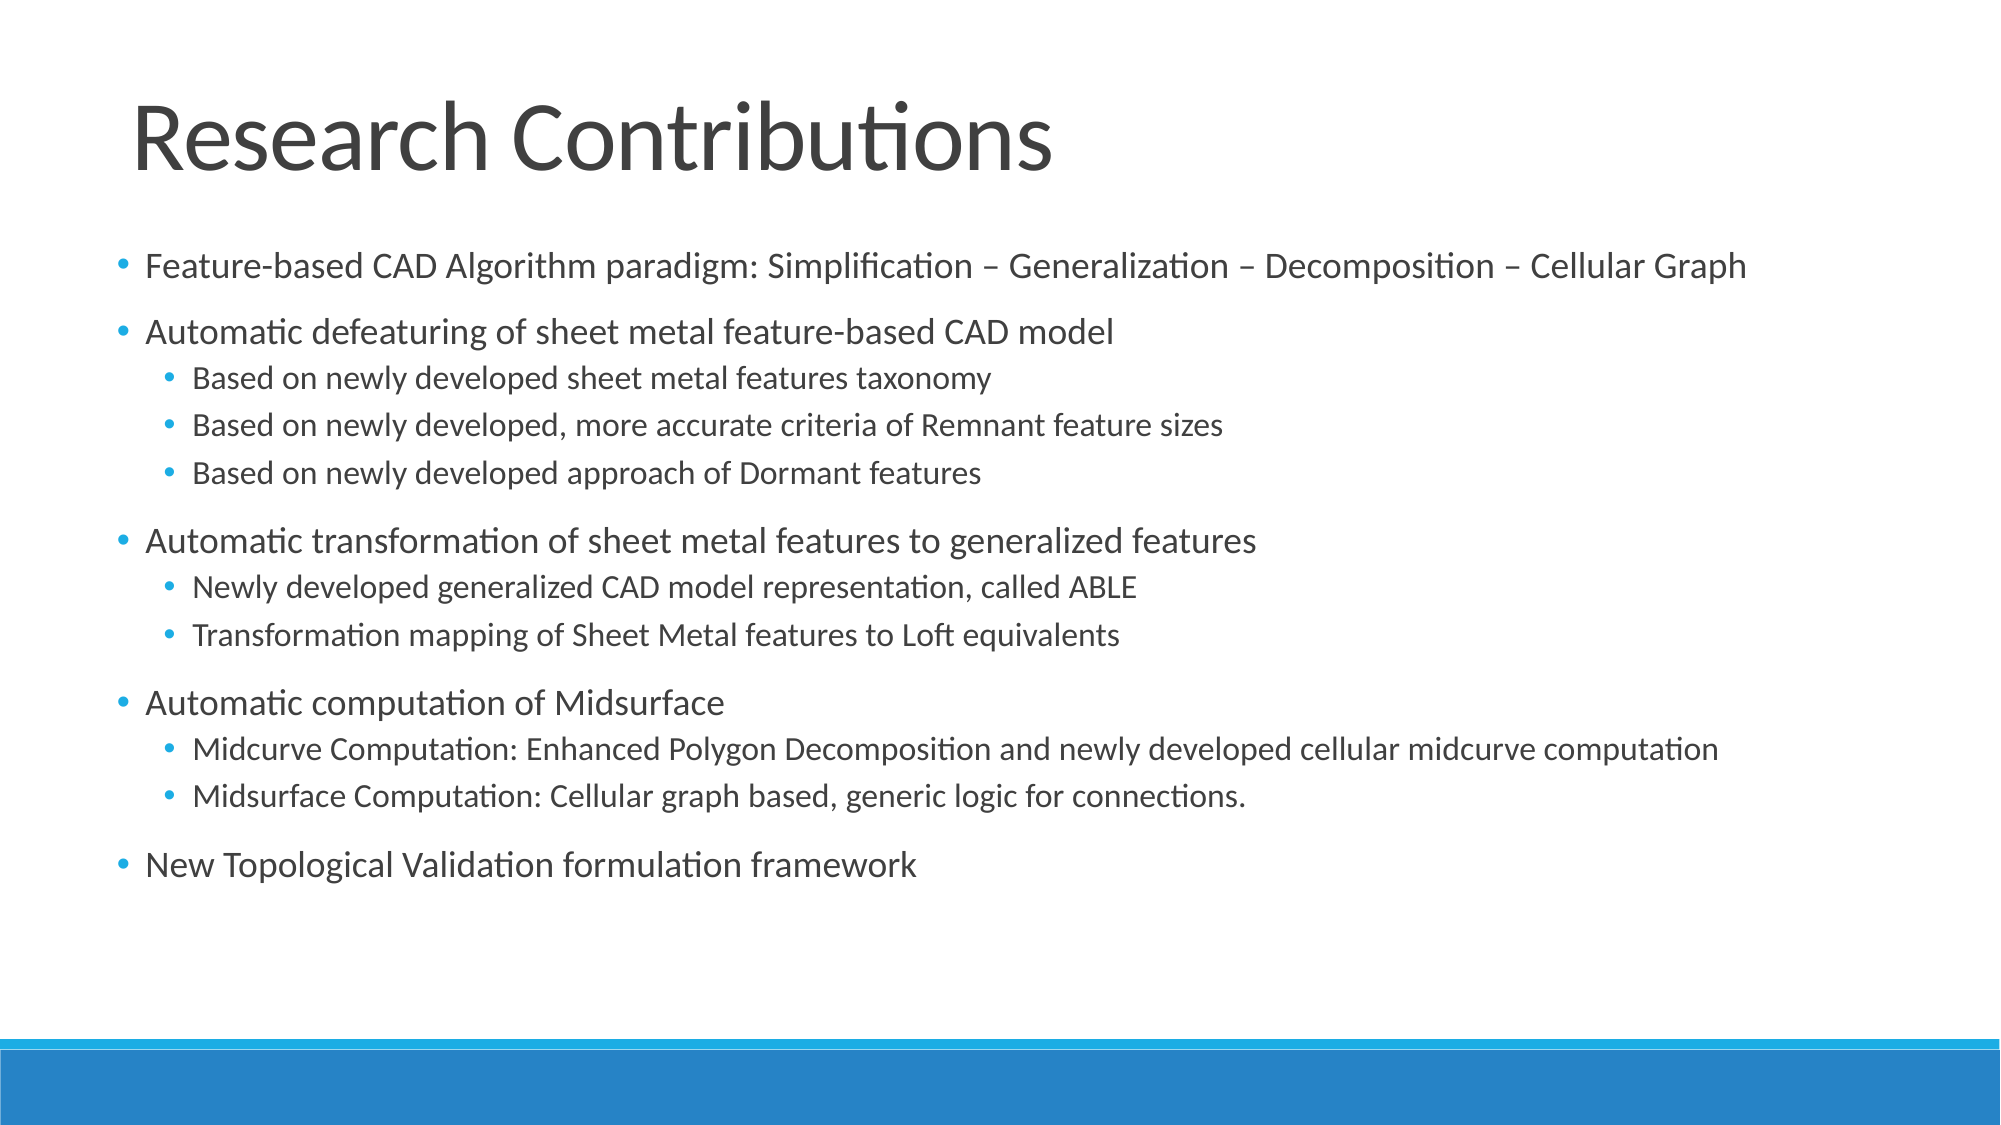

Research Contributions
Feature-based CAD Algorithm paradigm: Simplification – Generalization – Decomposition – Cellular Graph
Automatic defeaturing of sheet metal feature-based CAD model
Based on newly developed sheet metal features taxonomy
Based on newly developed, more accurate criteria of Remnant feature sizes
Based on newly developed approach of Dormant features
Automatic transformation of sheet metal features to generalized features
Newly developed generalized CAD model representation, called ABLE
Transformation mapping of Sheet Metal features to Loft equivalents
Automatic computation of Midsurface
Midcurve Computation: Enhanced Polygon Decomposition and newly developed cellular midcurve computation
Midsurface Computation: Cellular graph based, generic logic for connections.
New Topological Validation formulation framework